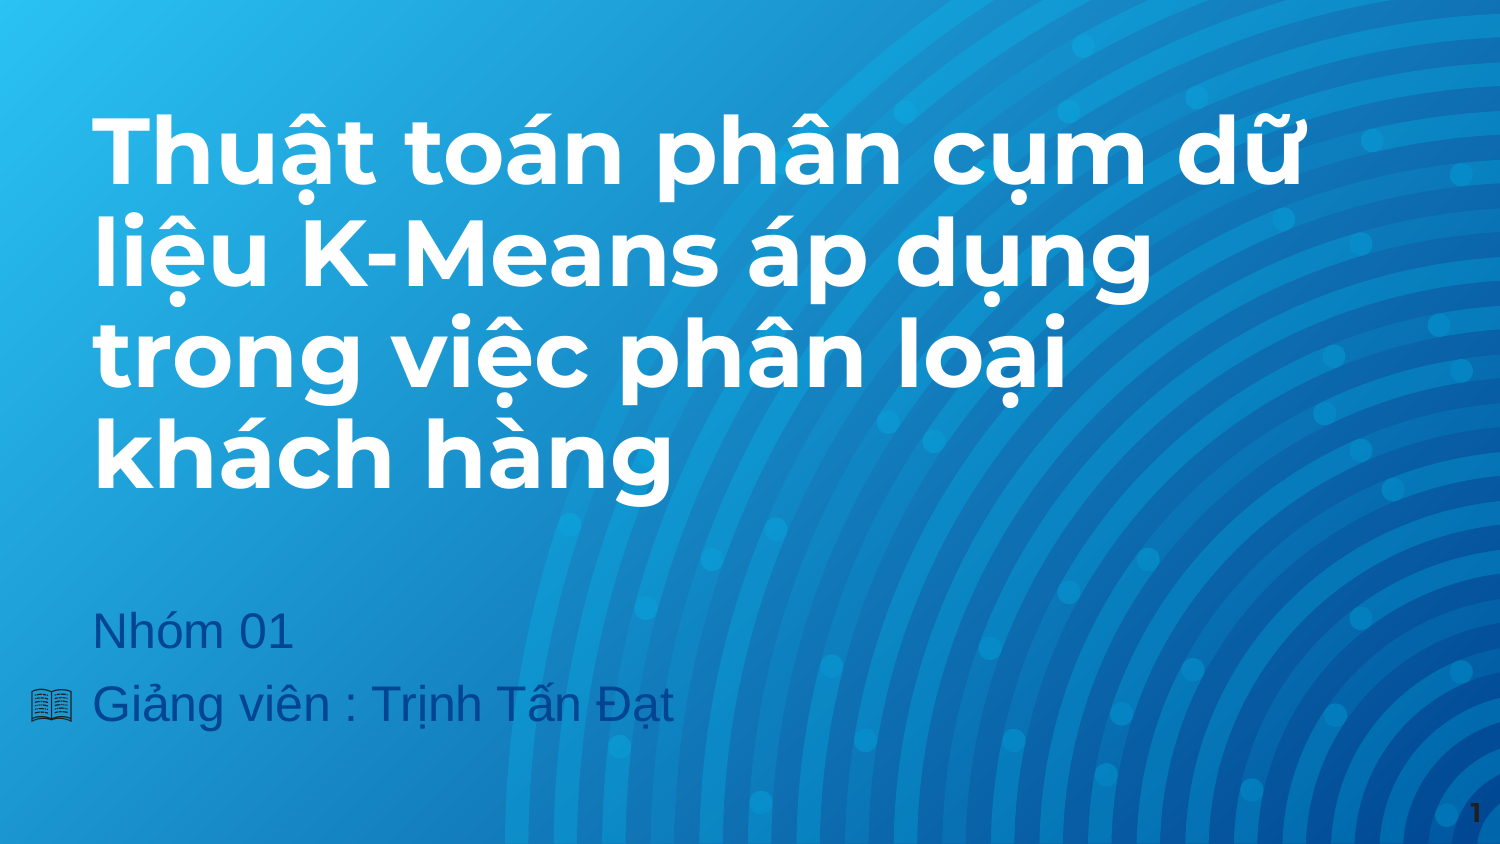

# Thuật toán phân cụm dữ liệu K-Means áp dụng trong việc phân loại khách hàng
Nhóm 01
Giảng viên : Trịnh Tấn Đạt
📖
1